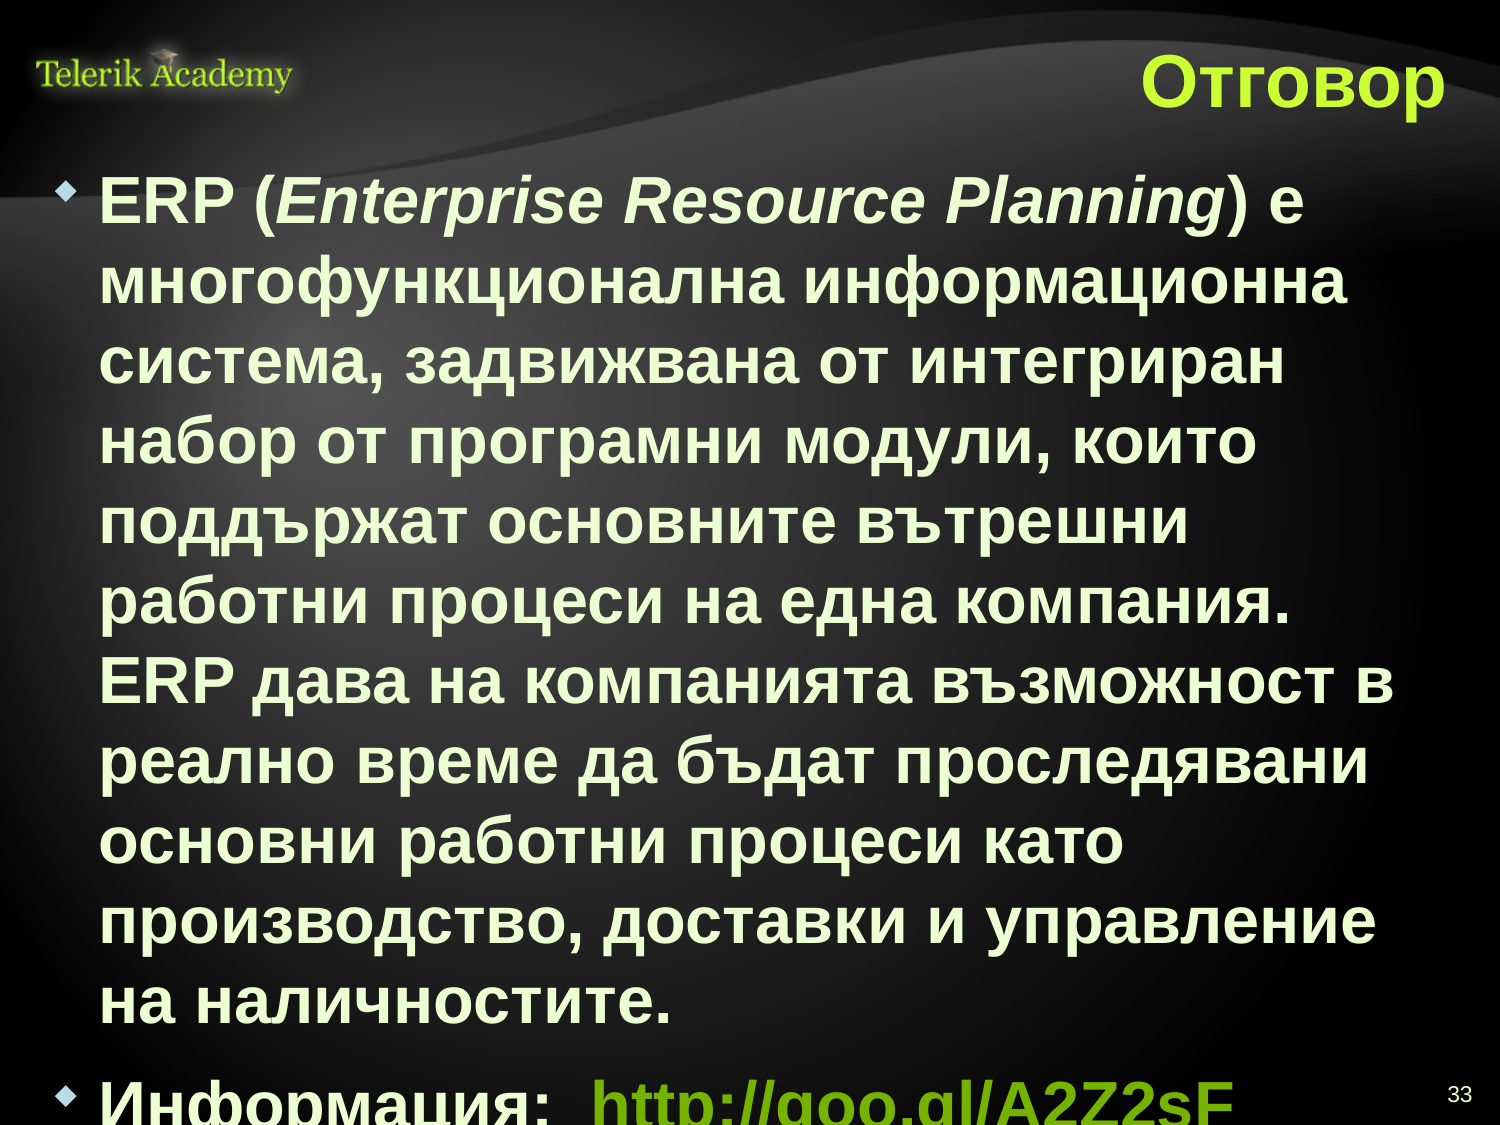

# Отговор
ERP (Enterprise Resource Planning) е многофункционална информационна система, задвижвана от интегриран набор от програмни модули, които поддържат основните вътрешни работни процеси на една компания. ERP дава на компанията възможност в реално време да бъдат проследявани основни работни процеси като производство, доставки и управление на наличностите.
Информация:  http://goo.gl/A2Z2sF
33